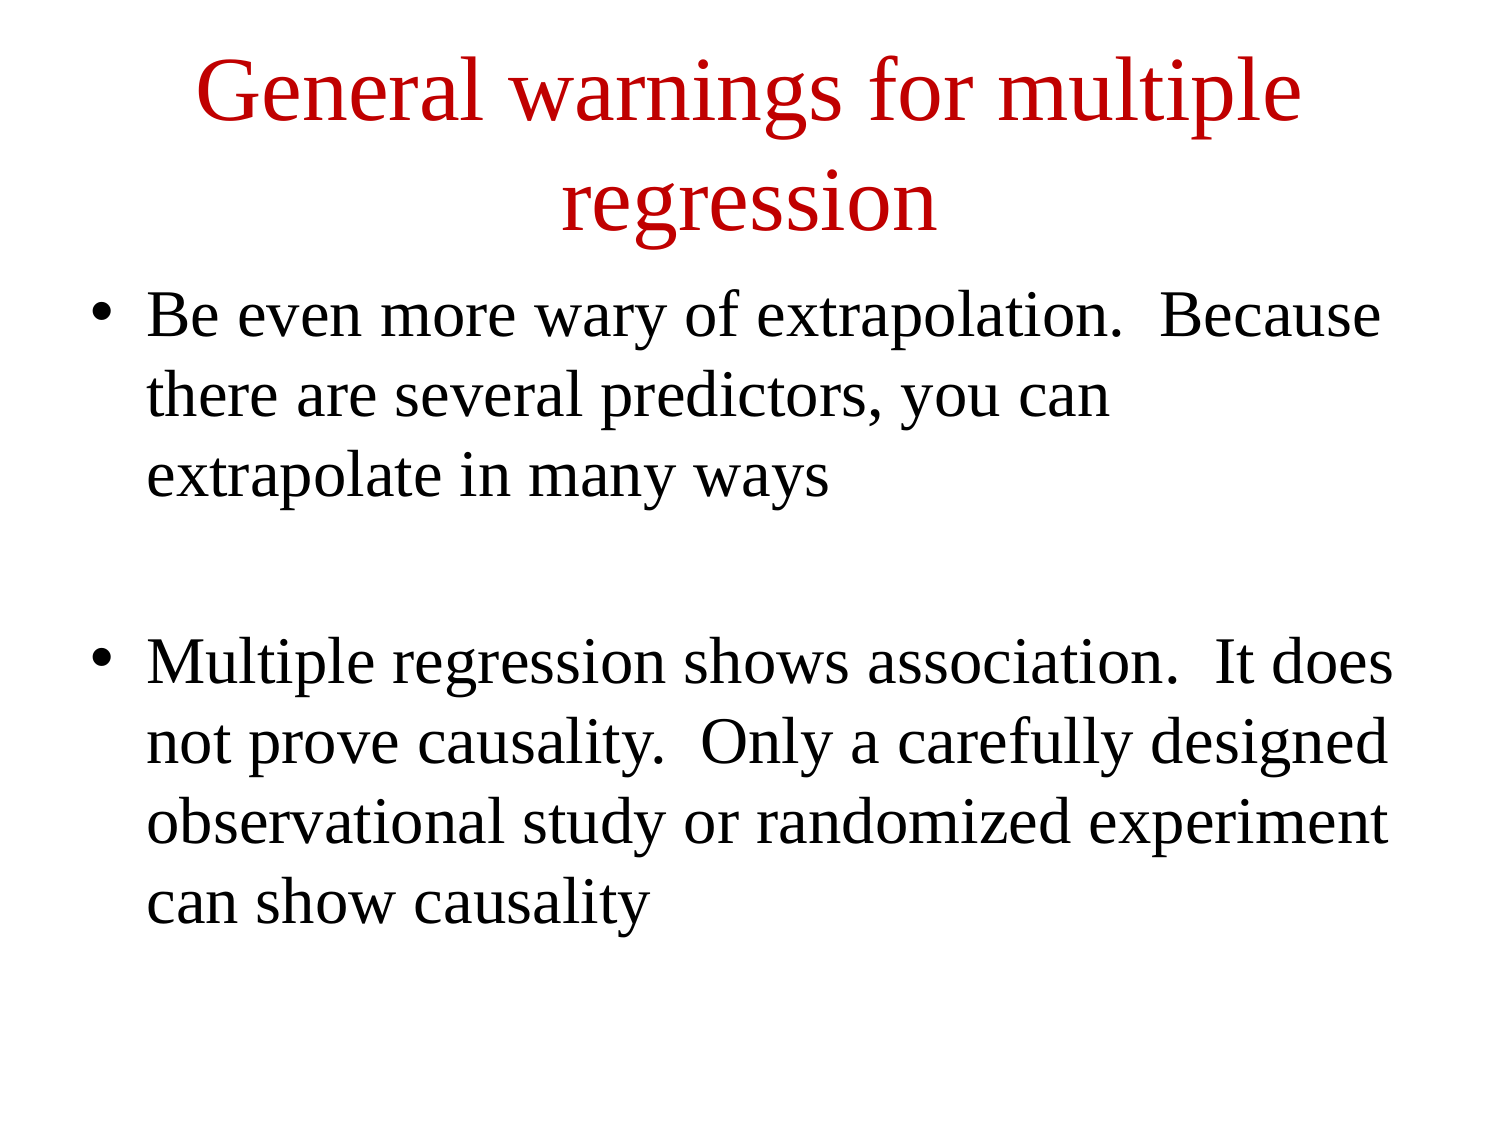

# General warnings for multiple regression
Be even more wary of extrapolation.  Because there are several predictors, you can extrapolate in many ways

Multiple regression shows association.  It does not prove causality.  Only a carefully designed observational study or randomized experiment can show causality